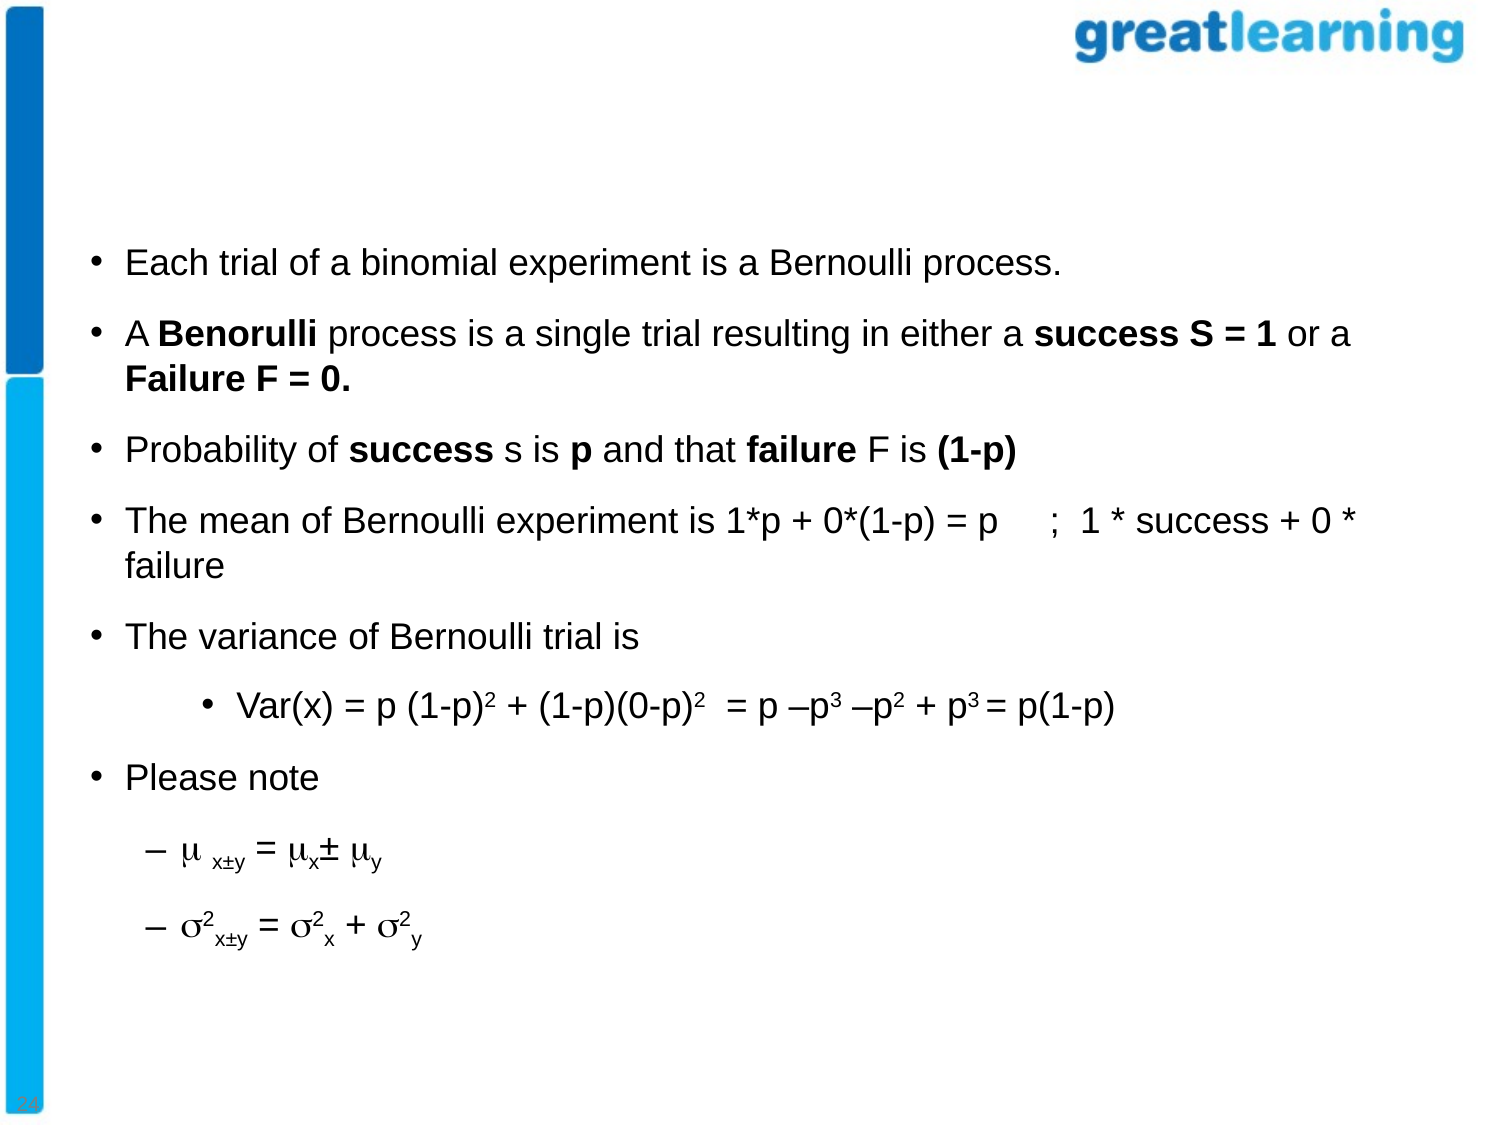

# Bernoulli Process
Each trial of a binomial experiment is a Bernoulli process.
A Benorulli process is a single trial resulting in either a success S = 1 or a Failure F = 0.
Probability of success s is p and that failure F is (1-p)
The mean of Bernoulli experiment is 1*p + 0*(1-p) = p     ;  1 * success + 0 * failure
The variance of Bernoulli trial is
Var(x) = p (1-p)2 + (1-p)(0-p)2  = p –p3 –p2 + p3 = p(1-p)
Please note
μ x±y = μx± μy
σ2x±y = σ2x + σ2y